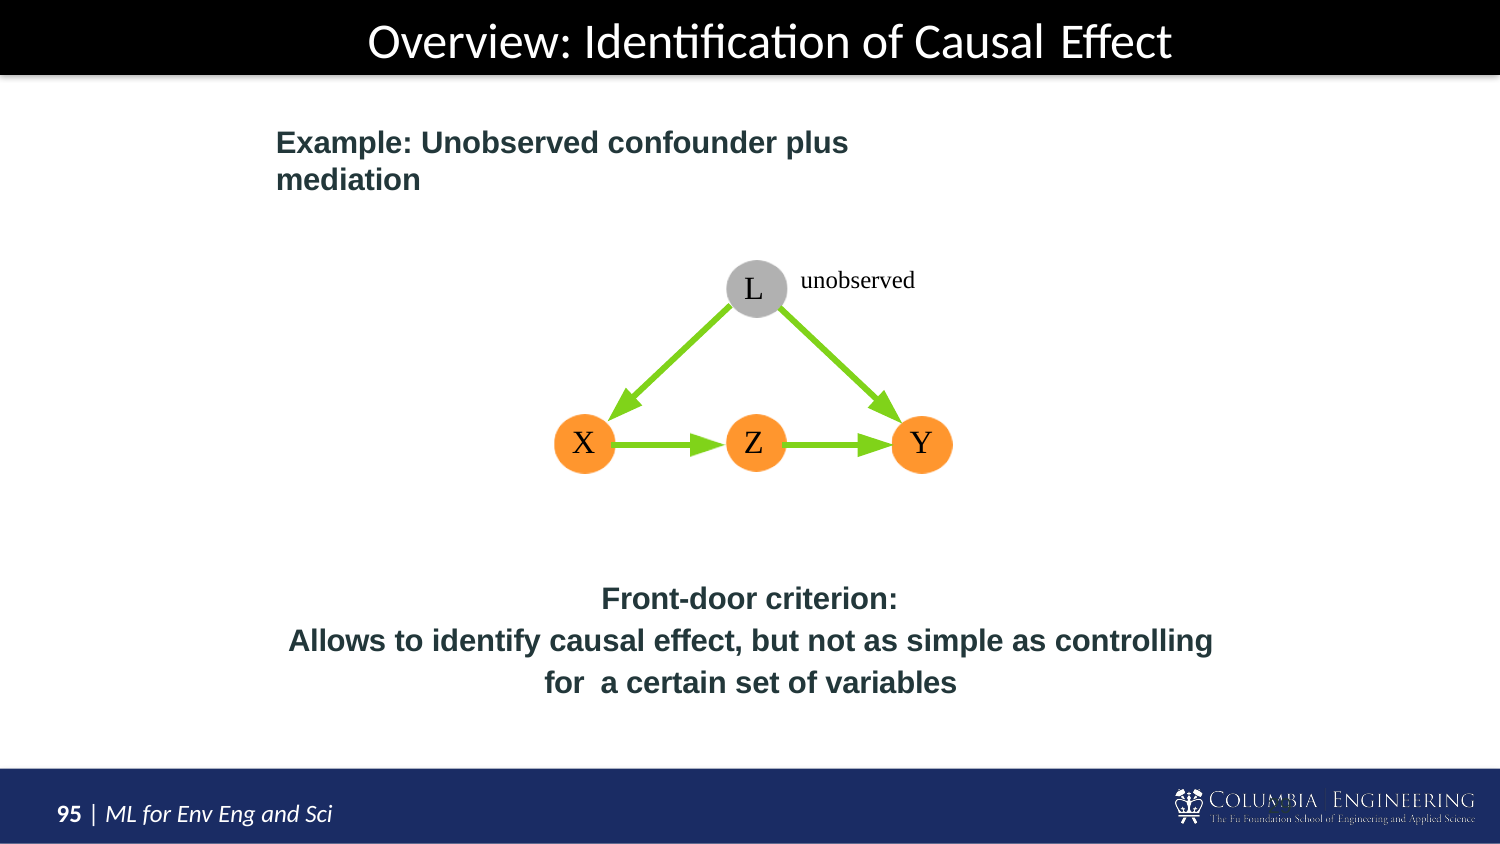

# Overview: Identification of Causal Effect
Example: Unobserved confounder plus mediation

unobserved
L

X
Z
Y
Front-door criterion:
Allows to identify causal effect, but not as simple as controlling for  a certain set of variables
29